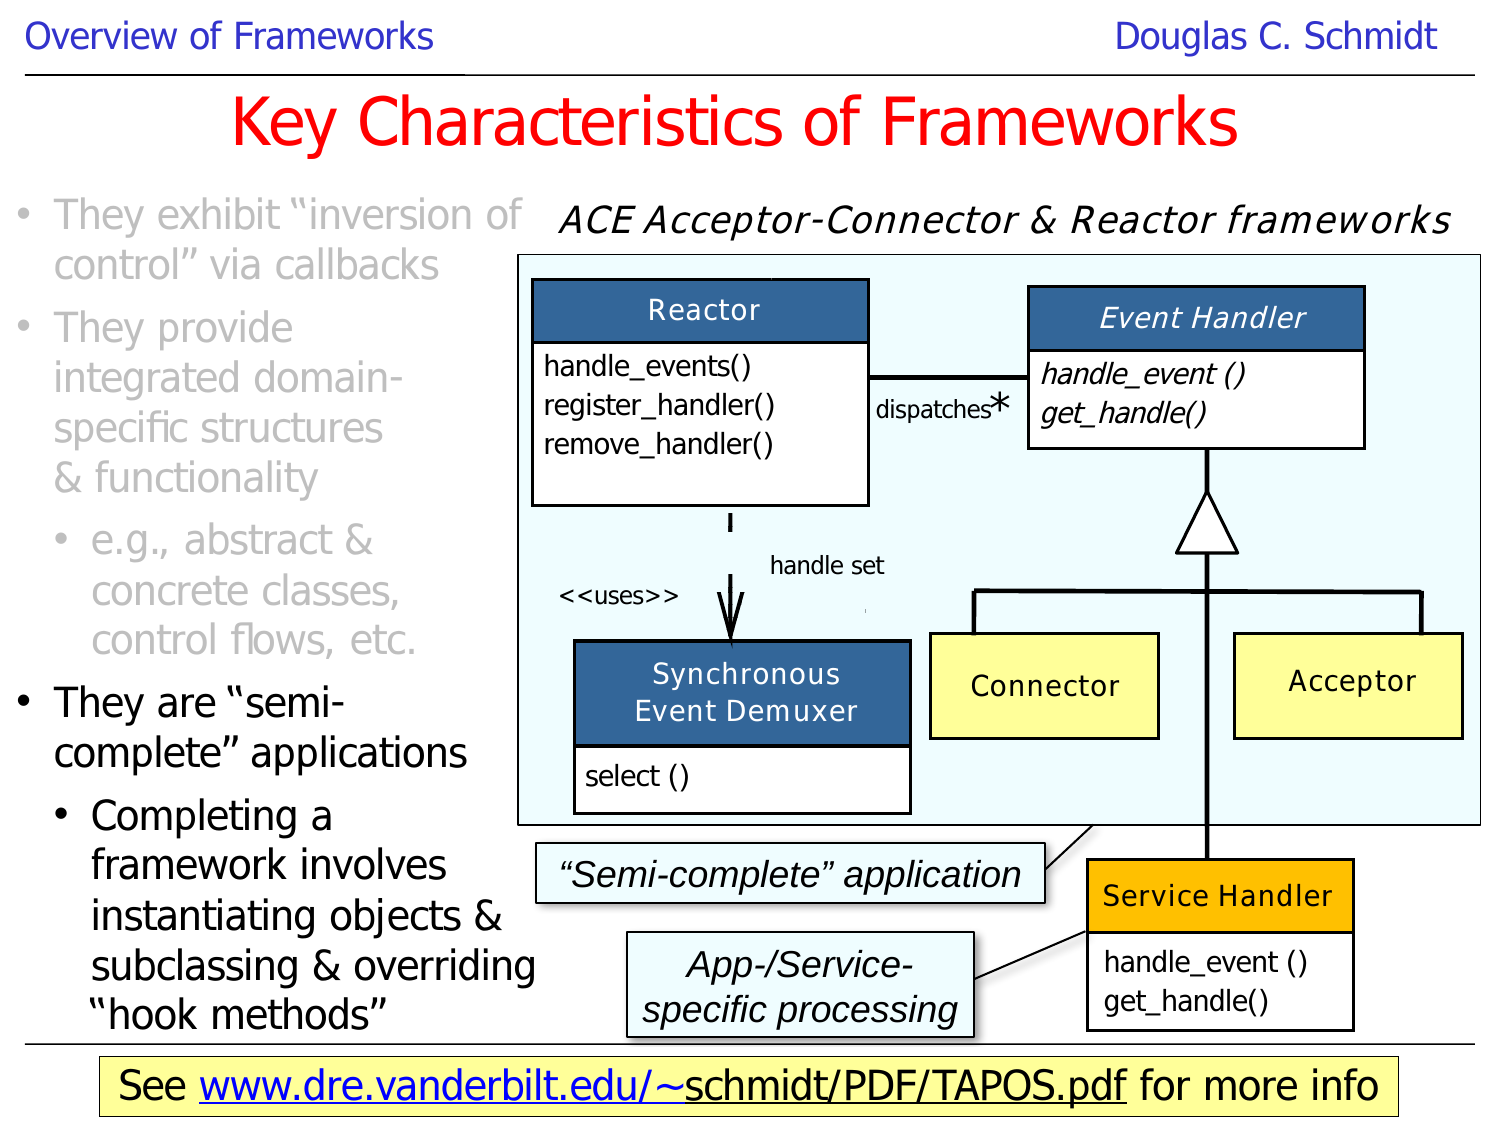

# Key Characteristics of Frameworks
They exhibit “inversion of control” via callbacks
They provide
integrated domain-
specific structures
& functionality
e.g., abstract &
concrete classes,
control flows, etc.
They are “semi-
complete” applications
Completing a
framework involves instantiating objects & subclassing & overriding “hook methods”

ACE Acceptor-Connector & Reactor frameworks

 Reactor

Event Handler

handle_events()
register_handler()
remove_handler()

handle_event ()
get_handle()

*
dispatches

handle set

<<uses>>

Synchronous
Event Demuxer

Acceptor

Connector

select ()
“Semi-complete” application

Service Handler

App-/Service-specific processing

handle_event ()
get_handle()

See www.dre.vanderbilt.edu/~schmidt/PDF/TAPOS.pdf for more info